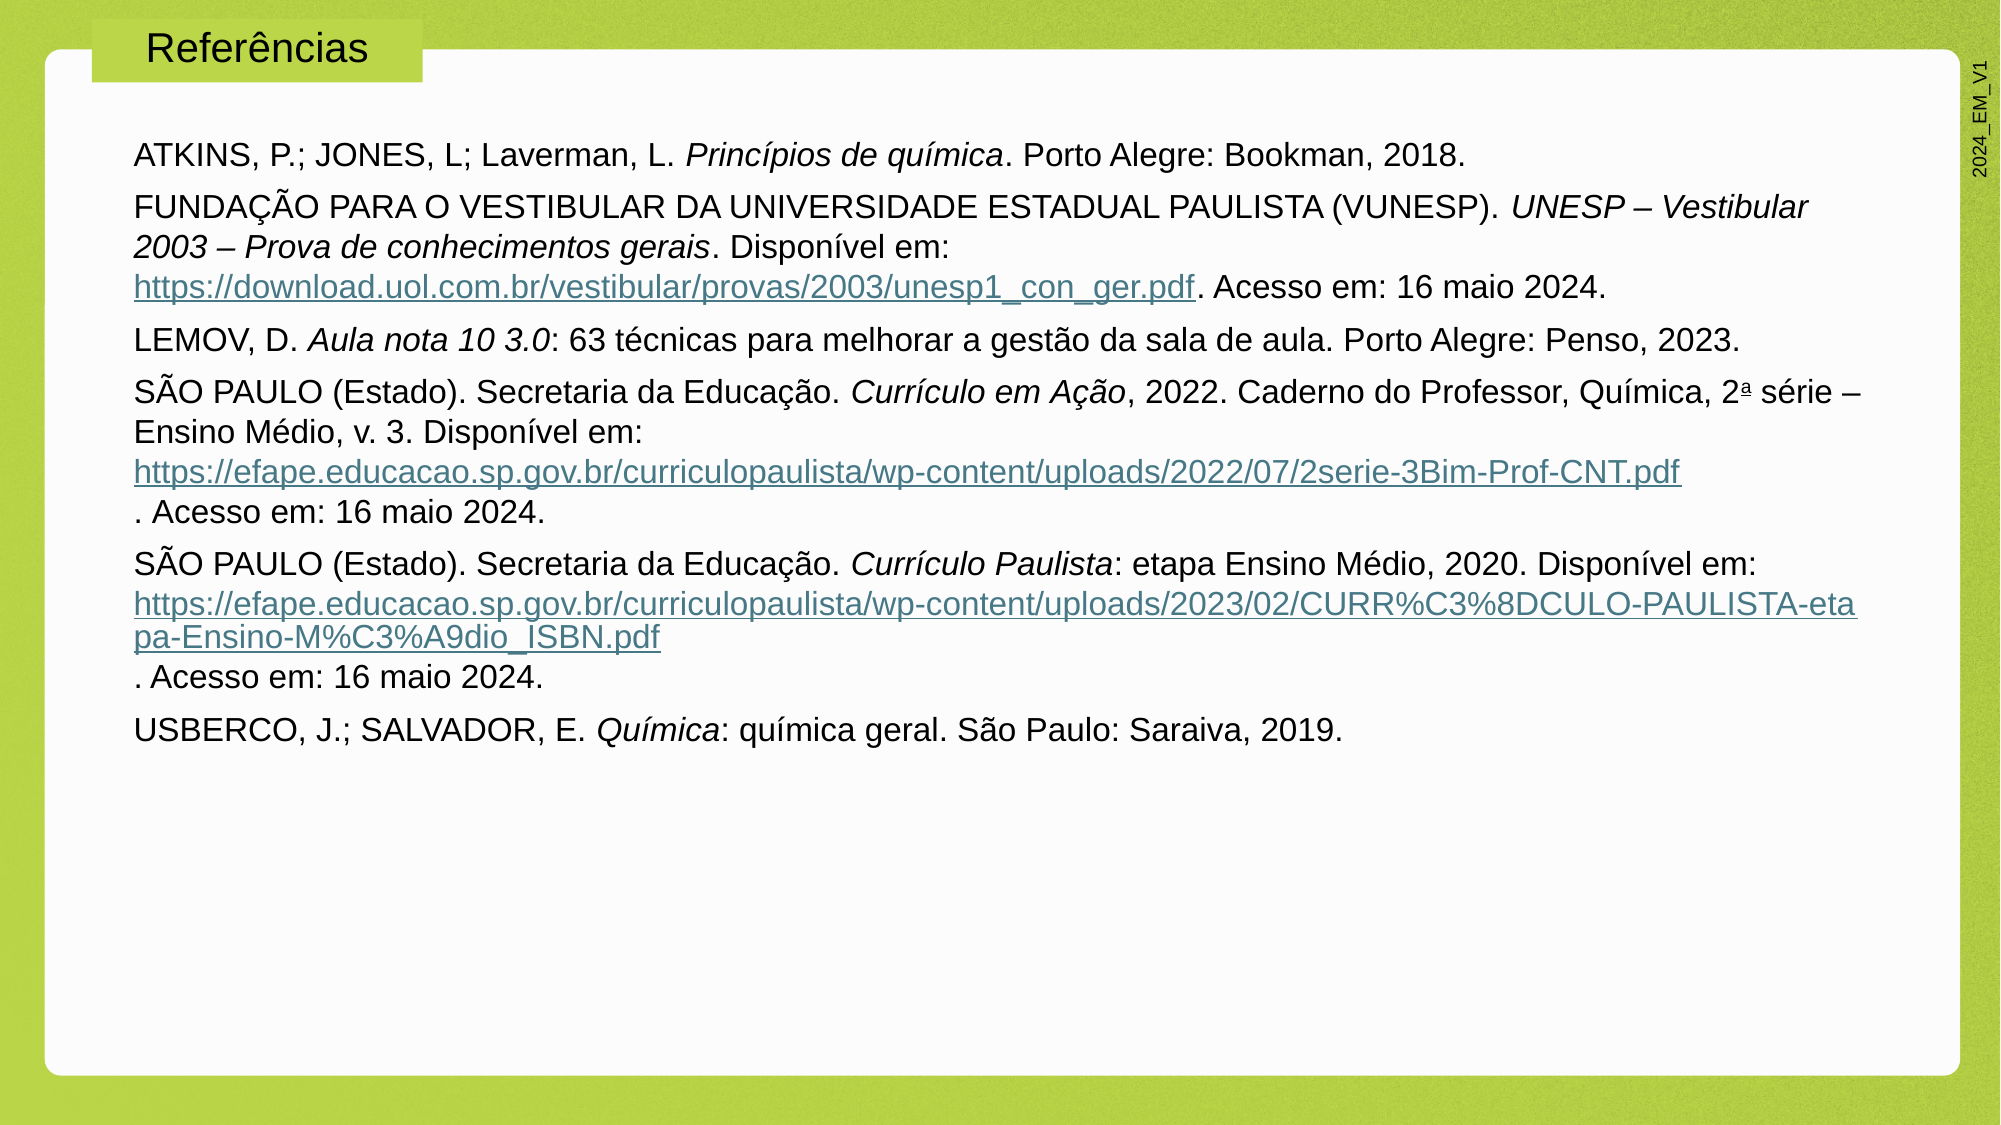

ATKINS, P.; JONES, L; Laverman, L. Princípios de química. Porto Alegre: Bookman, 2018.
FUNDAÇÃO PARA O VESTIBULAR DA UNIVERSIDADE ESTADUAL PAULISTA (VUNESP). UNESP – Vestibular 2003 – Prova de conhecimentos gerais. Disponível em: https://download.uol.com.br/vestibular/provas/2003/unesp1_con_ger.pdf. Acesso em: 16 maio 2024.
LEMOV, D. Aula nota 10 3.0: 63 técnicas para melhorar a gestão da sala de aula. Porto Alegre: Penso, 2023.
SÃO PAULO (Estado). Secretaria da Educação. Currículo em Ação, 2022. Caderno do Professor, Química, 2a série – Ensino Médio, v. 3. Disponível em: https://efape.educacao.sp.gov.br/curriculopaulista/wp-content/uploads/2022/07/2serie-3Bim-Prof-CNT.pdf. Acesso em: 16 maio 2024.
SÃO PAULO (Estado). Secretaria da Educação. Currículo Paulista: etapa Ensino Médio, 2020. Disponível em: https://efape.educacao.sp.gov.br/curriculopaulista/wp-content/uploads/2023/02/CURR%C3%8DCULO-PAULISTA-etapa-Ensino-M%C3%A9dio_ISBN.pdf. Acesso em: 16 maio 2024.
USBERCO, J.; SALVADOR, E. Química: química geral. São Paulo: Saraiva, 2019.